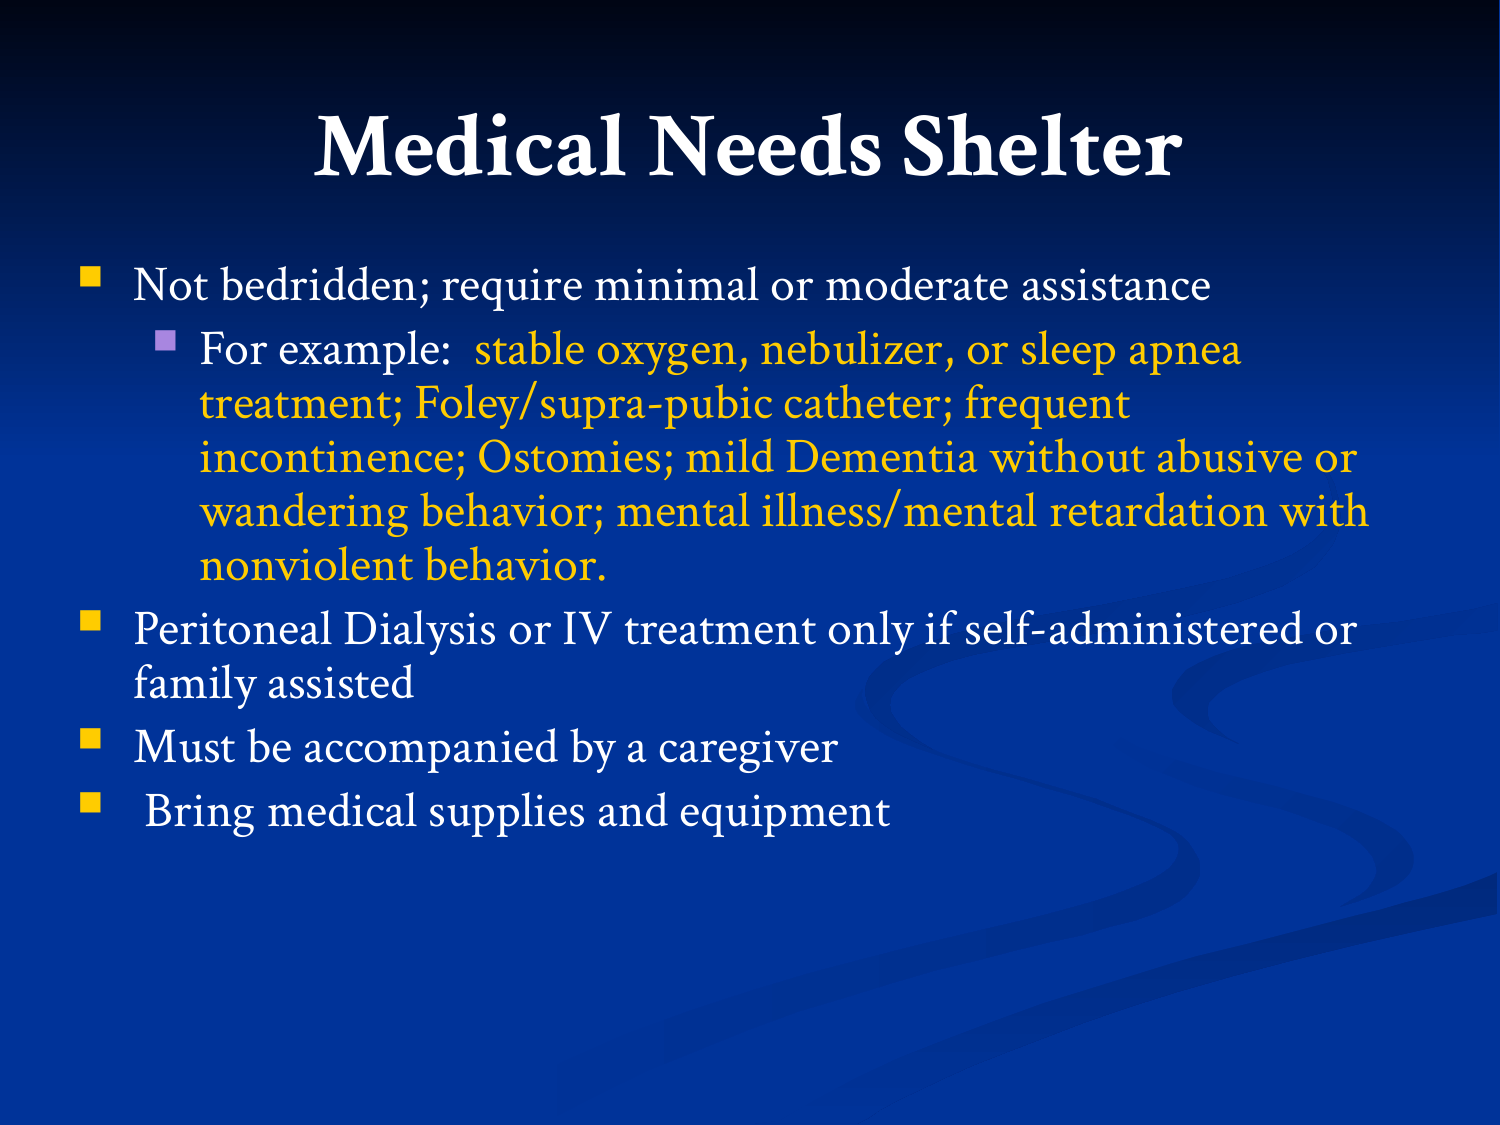

# Medical Needs Shelter
Not bedridden; require minimal or moderate assistance
For example:  stable oxygen, nebulizer, or sleep apnea treatment; Foley/supra-pubic catheter; frequent incontinence; Ostomies; mild Dementia without abusive or wandering behavior; mental illness/mental retardation with nonviolent behavior.
Peritoneal Dialysis or IV treatment only if self-administered or family assisted
Must be accompanied by a caregiver
 Bring medical supplies and equipment